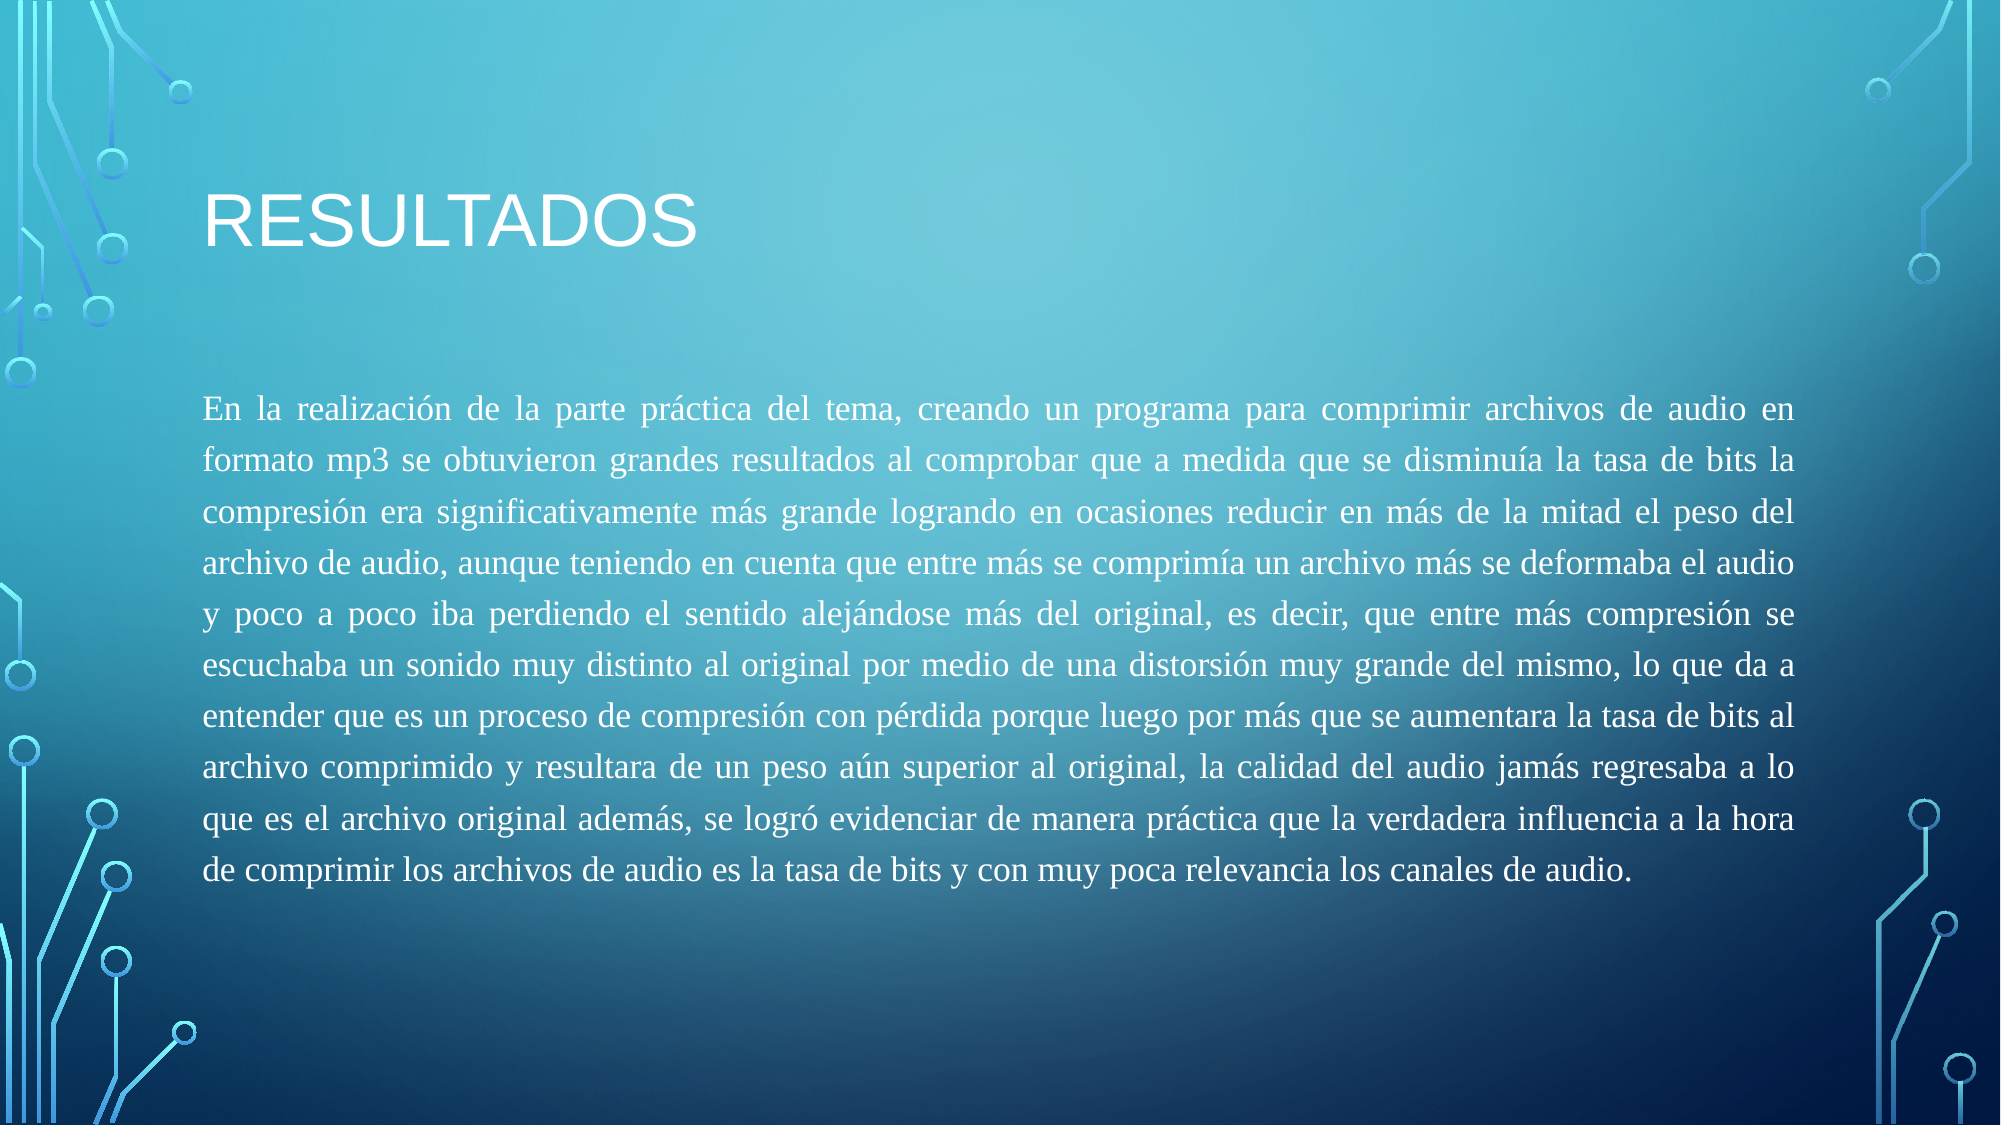

# resultados
En la realización de la parte práctica del tema, creando un programa para comprimir archivos de audio en formato mp3 se obtuvieron grandes resultados al comprobar que a medida que se disminuía la tasa de bits la compresión era significativamente más grande logrando en ocasiones reducir en más de la mitad el peso del archivo de audio, aunque teniendo en cuenta que entre más se comprimía un archivo más se deformaba el audio y poco a poco iba perdiendo el sentido alejándose más del original, es decir, que entre más compresión se escuchaba un sonido muy distinto al original por medio de una distorsión muy grande del mismo, lo que da a entender que es un proceso de compresión con pérdida porque luego por más que se aumentara la tasa de bits al archivo comprimido y resultara de un peso aún superior al original, la calidad del audio jamás regresaba a lo que es el archivo original además, se logró evidenciar de manera práctica que la verdadera influencia a la hora de comprimir los archivos de audio es la tasa de bits y con muy poca relevancia los canales de audio.